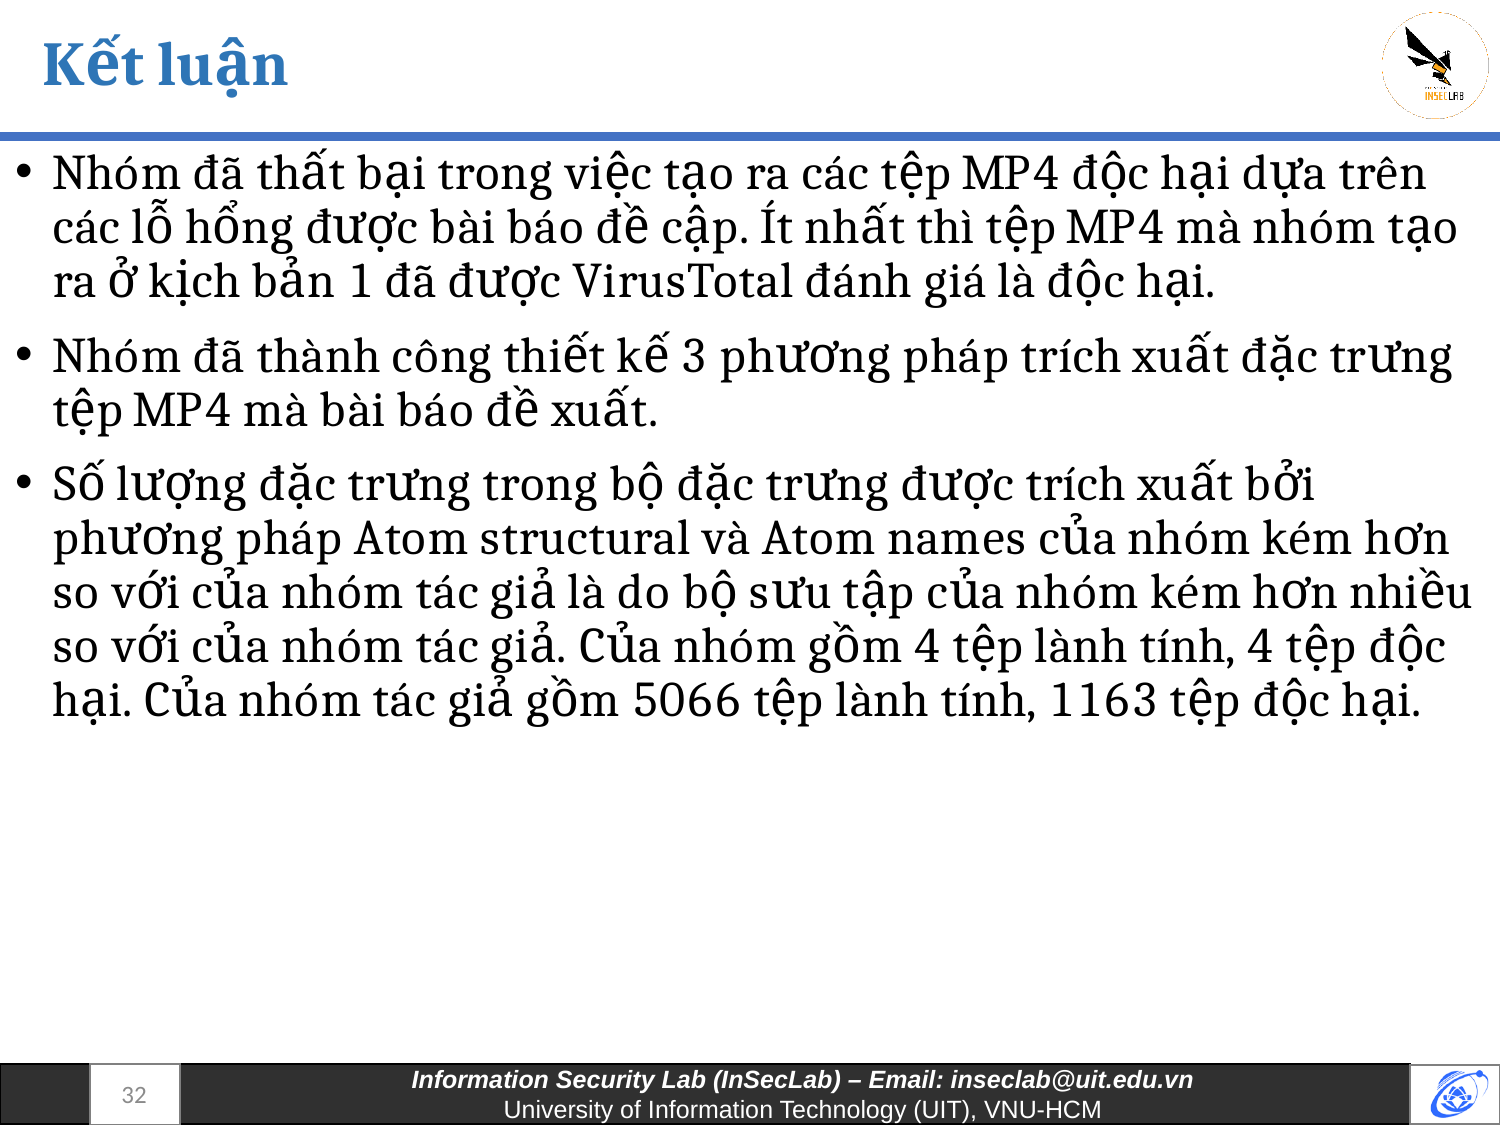

# Kết luận
Nhóm đã thất bại trong việc tạo ra các tệp MP4 độc hại dựa trên các lỗ hổng được bài báo đề cập. Ít nhất thì tệp MP4 mà nhóm tạo ra ở kịch bản 1 đã được VirusTotal đánh giá là độc hại.
Nhóm đã thành công thiết kế 3 phương pháp trích xuất đặc trưng tệp MP4 mà bài báo đề xuất.
Số lượng đặc trưng trong bộ đặc trưng được trích xuất bởi phương pháp Atom structural và Atom names của nhóm kém hơn so với của nhóm tác giả là do bộ sưu tập của nhóm kém hơn nhiều so với của nhóm tác giả. Của nhóm gồm 4 tệp lành tính, 4 tệp độc hại. Của nhóm tác giả gồm 5066 tệp lành tính, 1163 tệp độc hại.
32